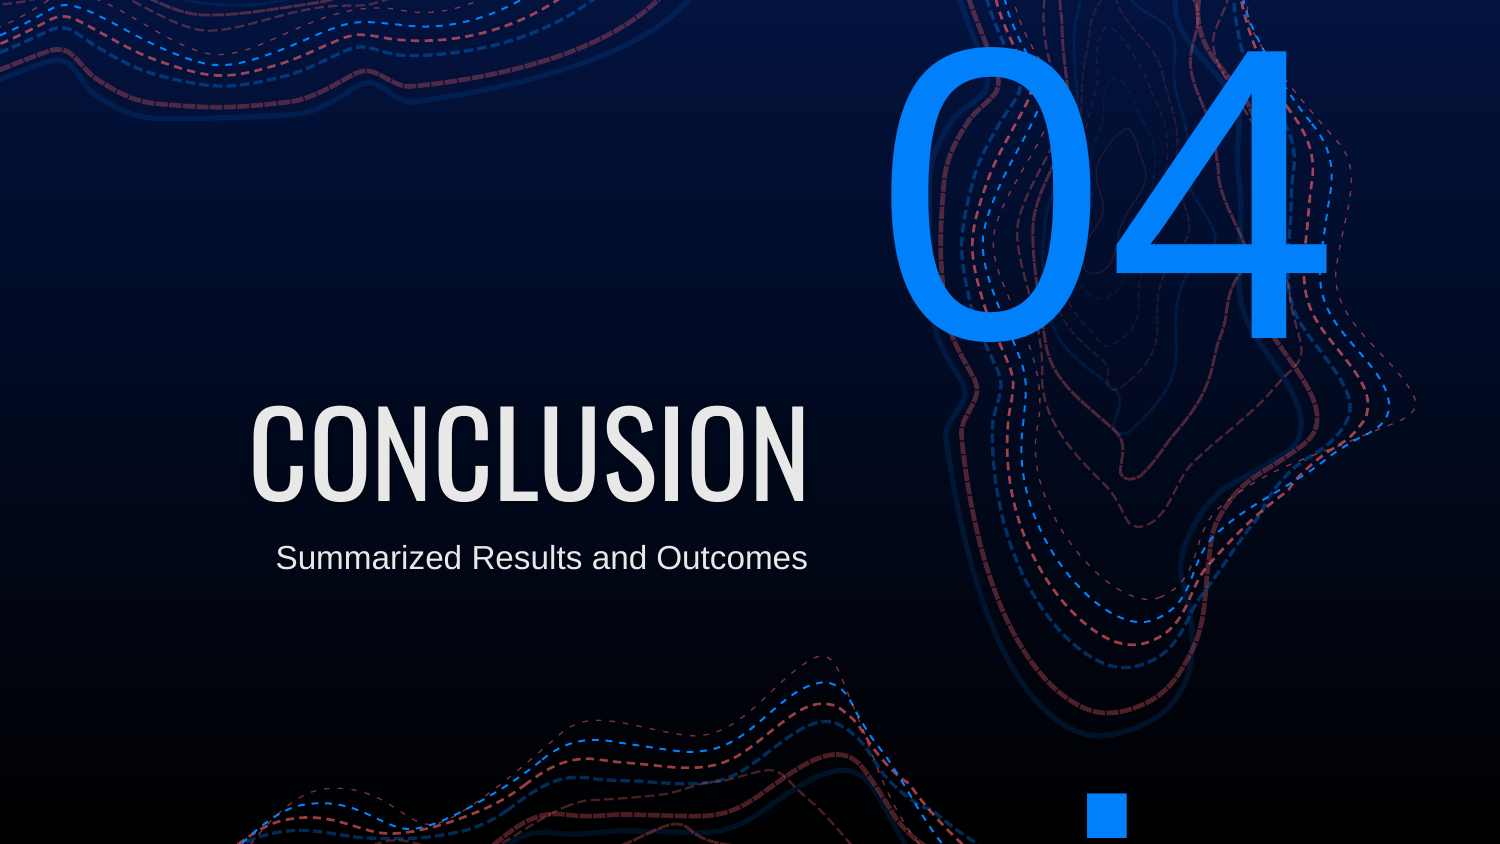

# 04.
CONCLUSION
Summarized Results and Outcomes